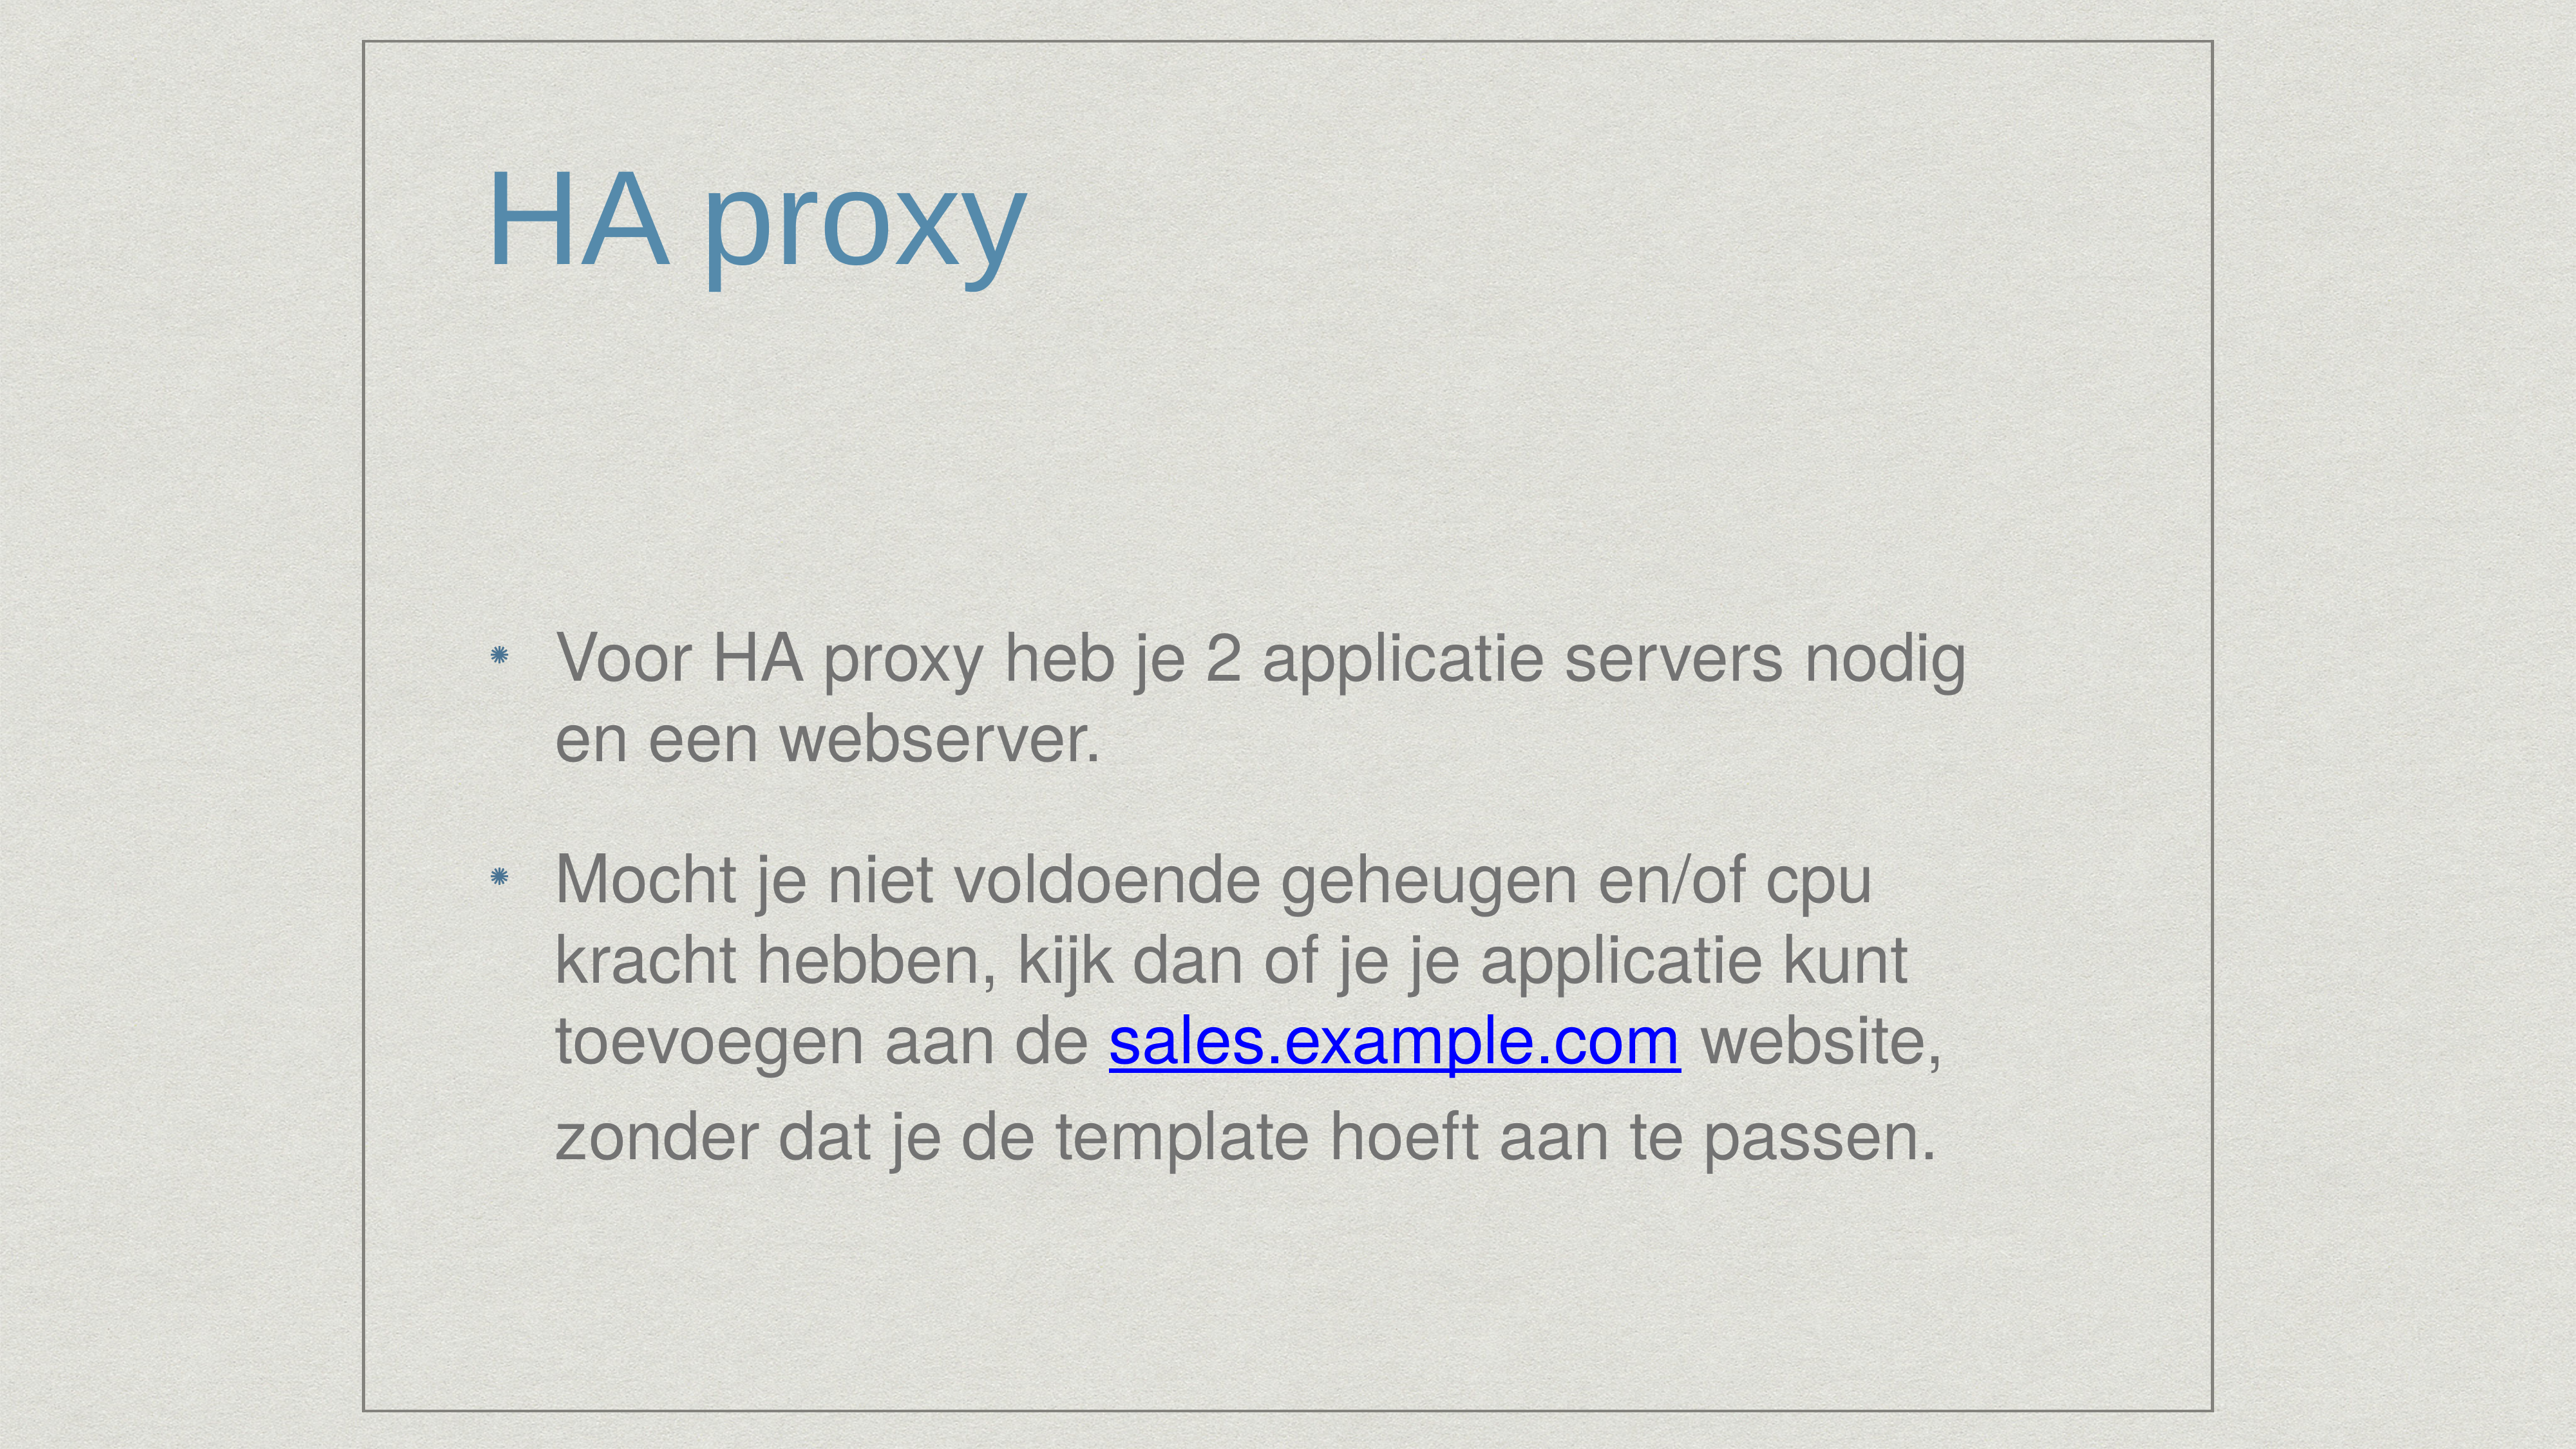

# HA proxy
Voor HA proxy heb je 2 applicatie servers nodig en een webserver.
Mocht je niet voldoende geheugen en/of cpu kracht hebben, kijk dan of je je applicatie kunt toevoegen aan de sales.example.com website, zonder dat je de template hoeft aan te passen.